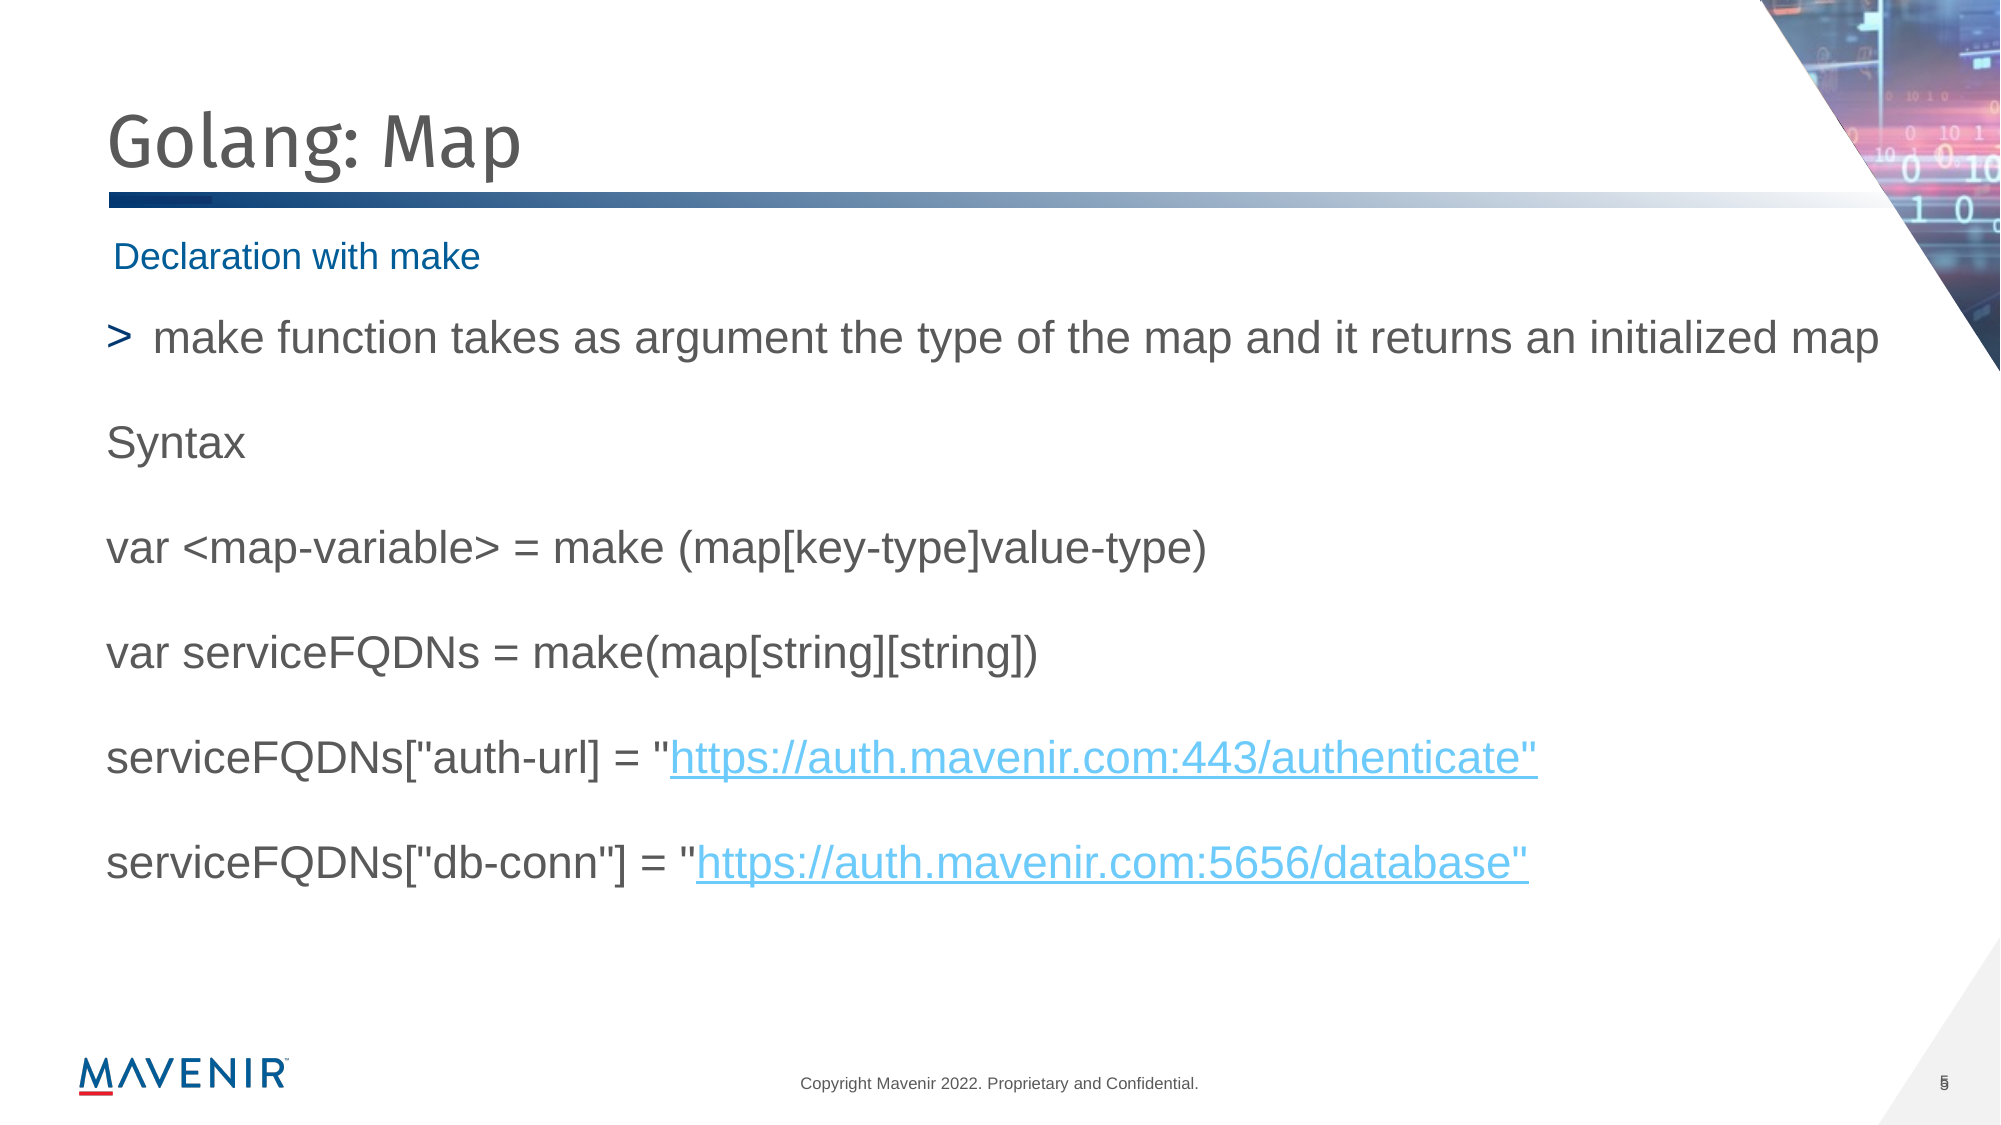

# Golang: Map

Declaration with make

make function takes as argument the type of the map and it returns an initialized map
Syntax
var <map-variable> = make (map[key-type]value-type)
var serviceFQDNs = make(map[string][string])
serviceFQDNs["auth-url] = "https://auth.mavenir.com:443/authenticate"
serviceFQDNs["db-conn"] = "https://auth.mavenir.com:5656/database"

5